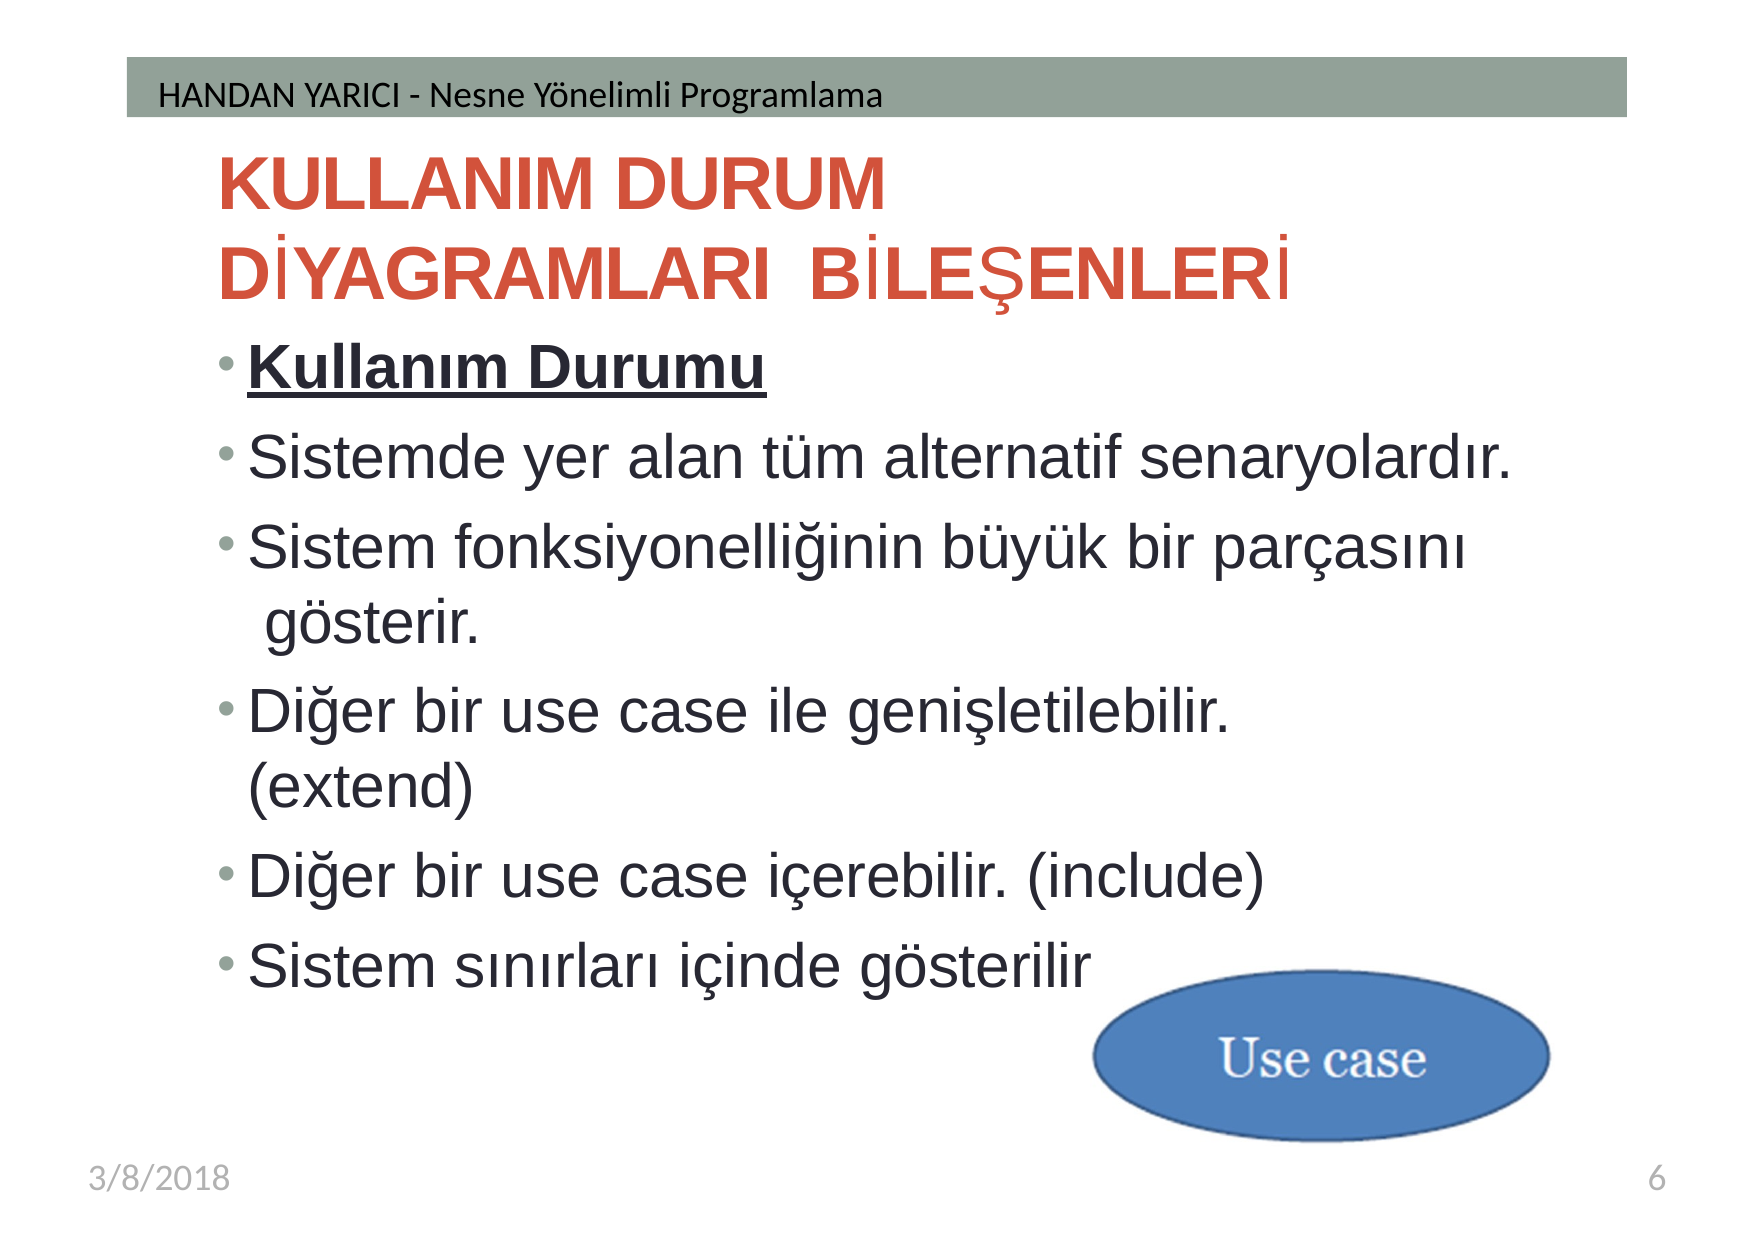

HANDAN YARICI - Nesne Yönelimli Programlama
# KULLANIM DURUM DİYAGRAMLARI  BİLEŞENLERİ
Kullanım Durumu
Sistemde yer alan tüm alternatif senaryolardır.
Sistem fonksiyonelliğinin büyük bir parçasını  gösterir.
Diğer bir use case ile genişletilebilir. (extend)
Diğer bir use case içerebilir. (include)
Sistem sınırları içinde gösterilir.

3/8/2018
6